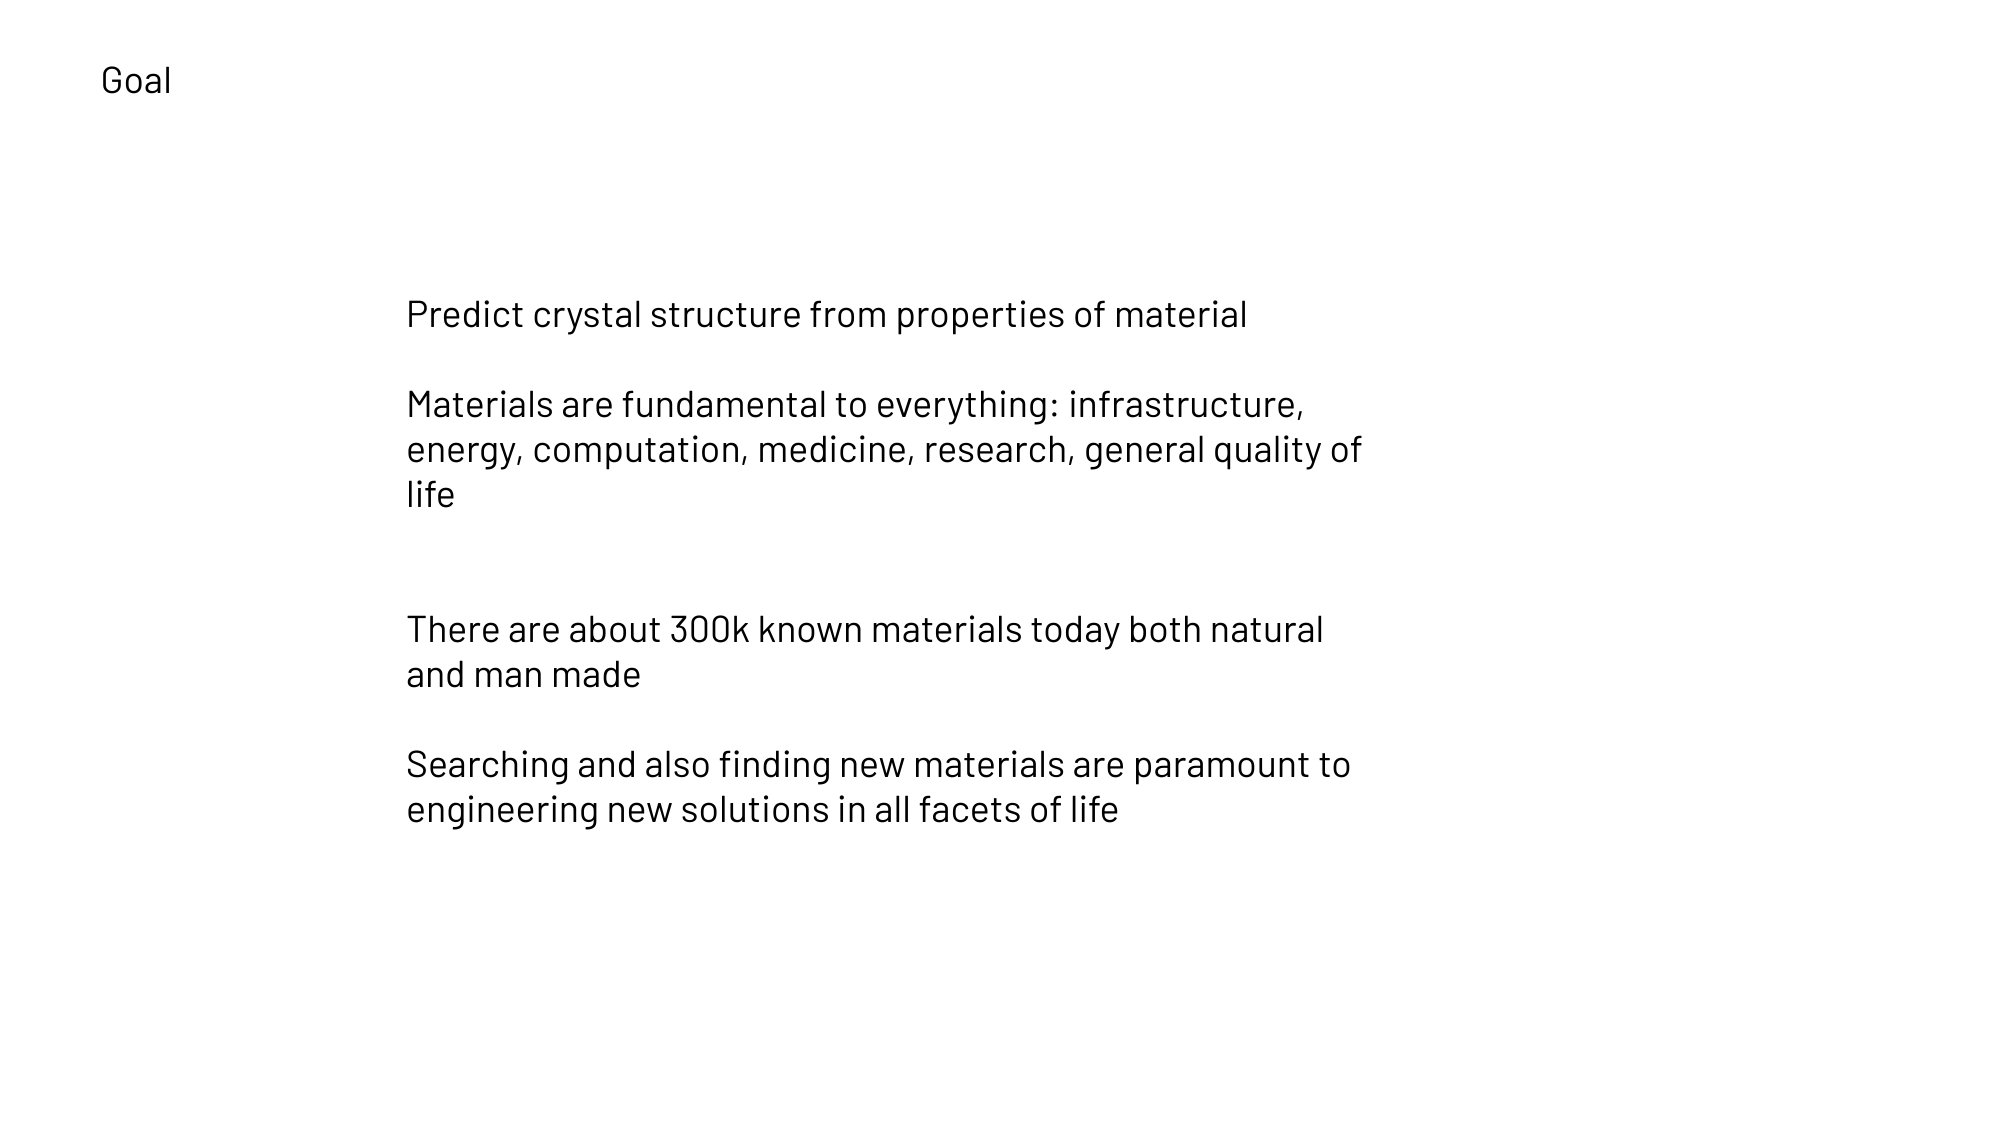

Goal
Predict crystal structure from properties of material

Materials are fundamental to everything: infrastructure, energy, computation, medicine, research, general quality of life

There are about 300k known materials today both natural and man made

Searching and also finding new materials are paramount to engineering new solutions in all facets of life